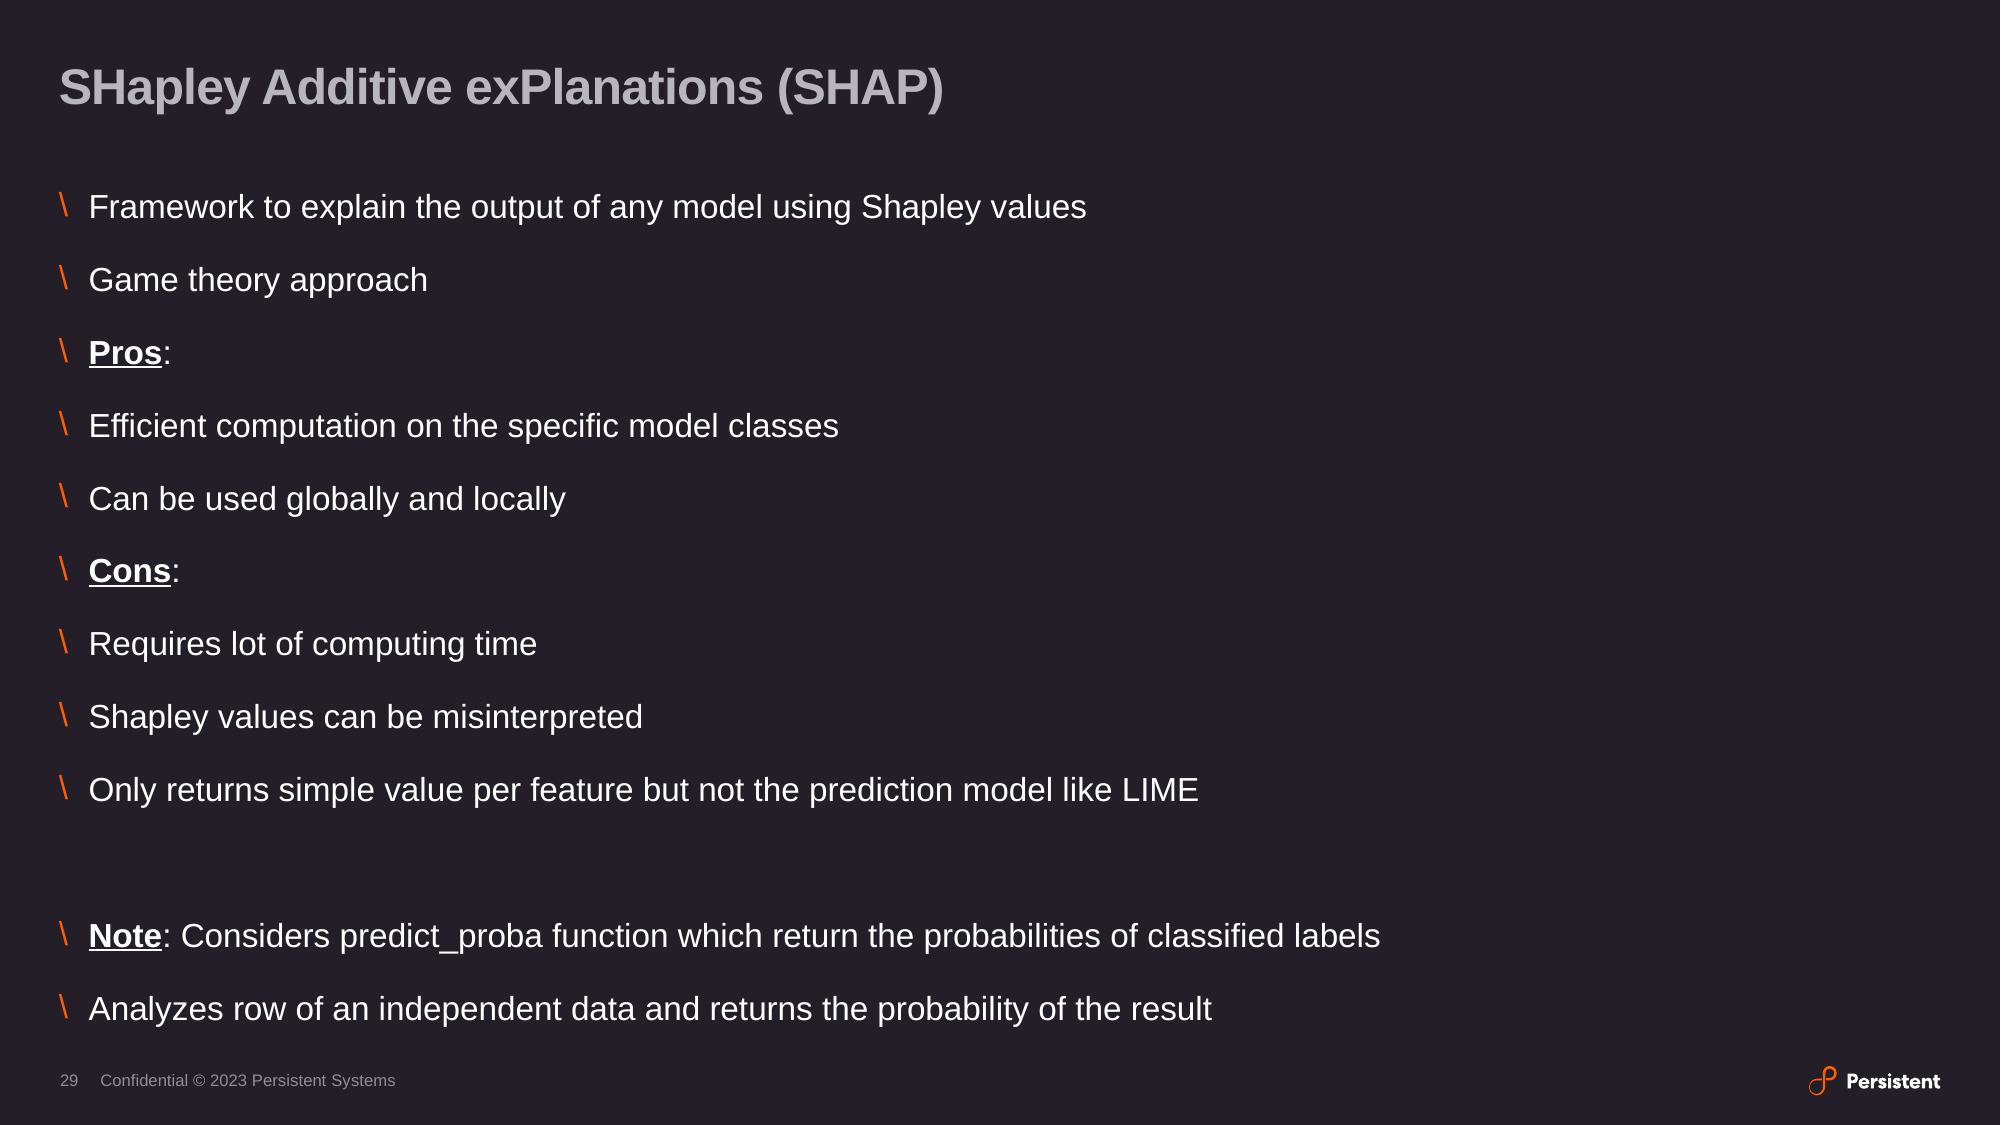

# SHapley Additive exPlanations (SHAP)
Framework to explain the output of any model using Shapley values
Game theory approach
Pros:
Efficient computation on the specific model classes
Can be used globally and locally
Cons:
Requires lot of computing time
Shapley values can be misinterpreted
Only returns simple value per feature but not the prediction model like LIME

Note: Considers predict_proba function which return the probabilities of classified labels
Analyzes row of an independent data and returns the probability of the result
29